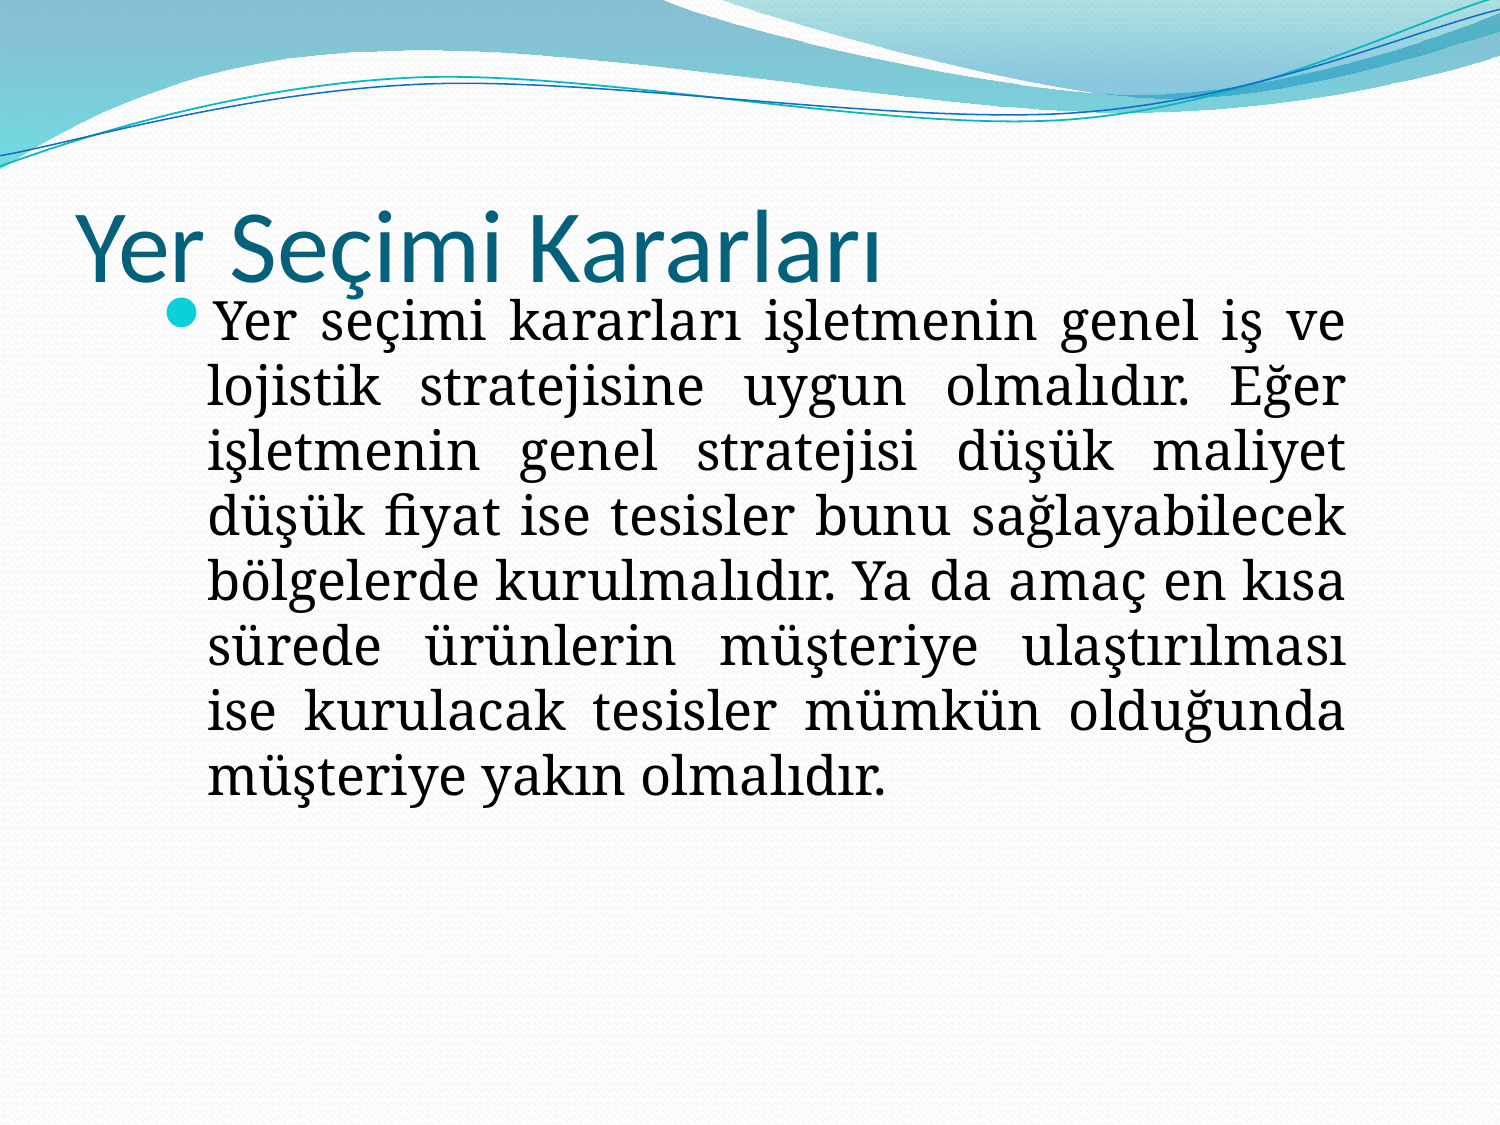

# Yer Seçimi Kararları
Yer seçimi kararları işletmenin genel iş ve lojistik stratejisine uygun olmalıdır. Eğer işletmenin genel stratejisi düşük maliyet düşük fiyat ise tesisler bunu sağlayabilecek bölgelerde kurulmalıdır. Ya da amaç en kısa sürede ürünlerin müşteriye ulaştırılması ise kurulacak tesisler mümkün olduğunda müşteriye yakın olmalıdır.